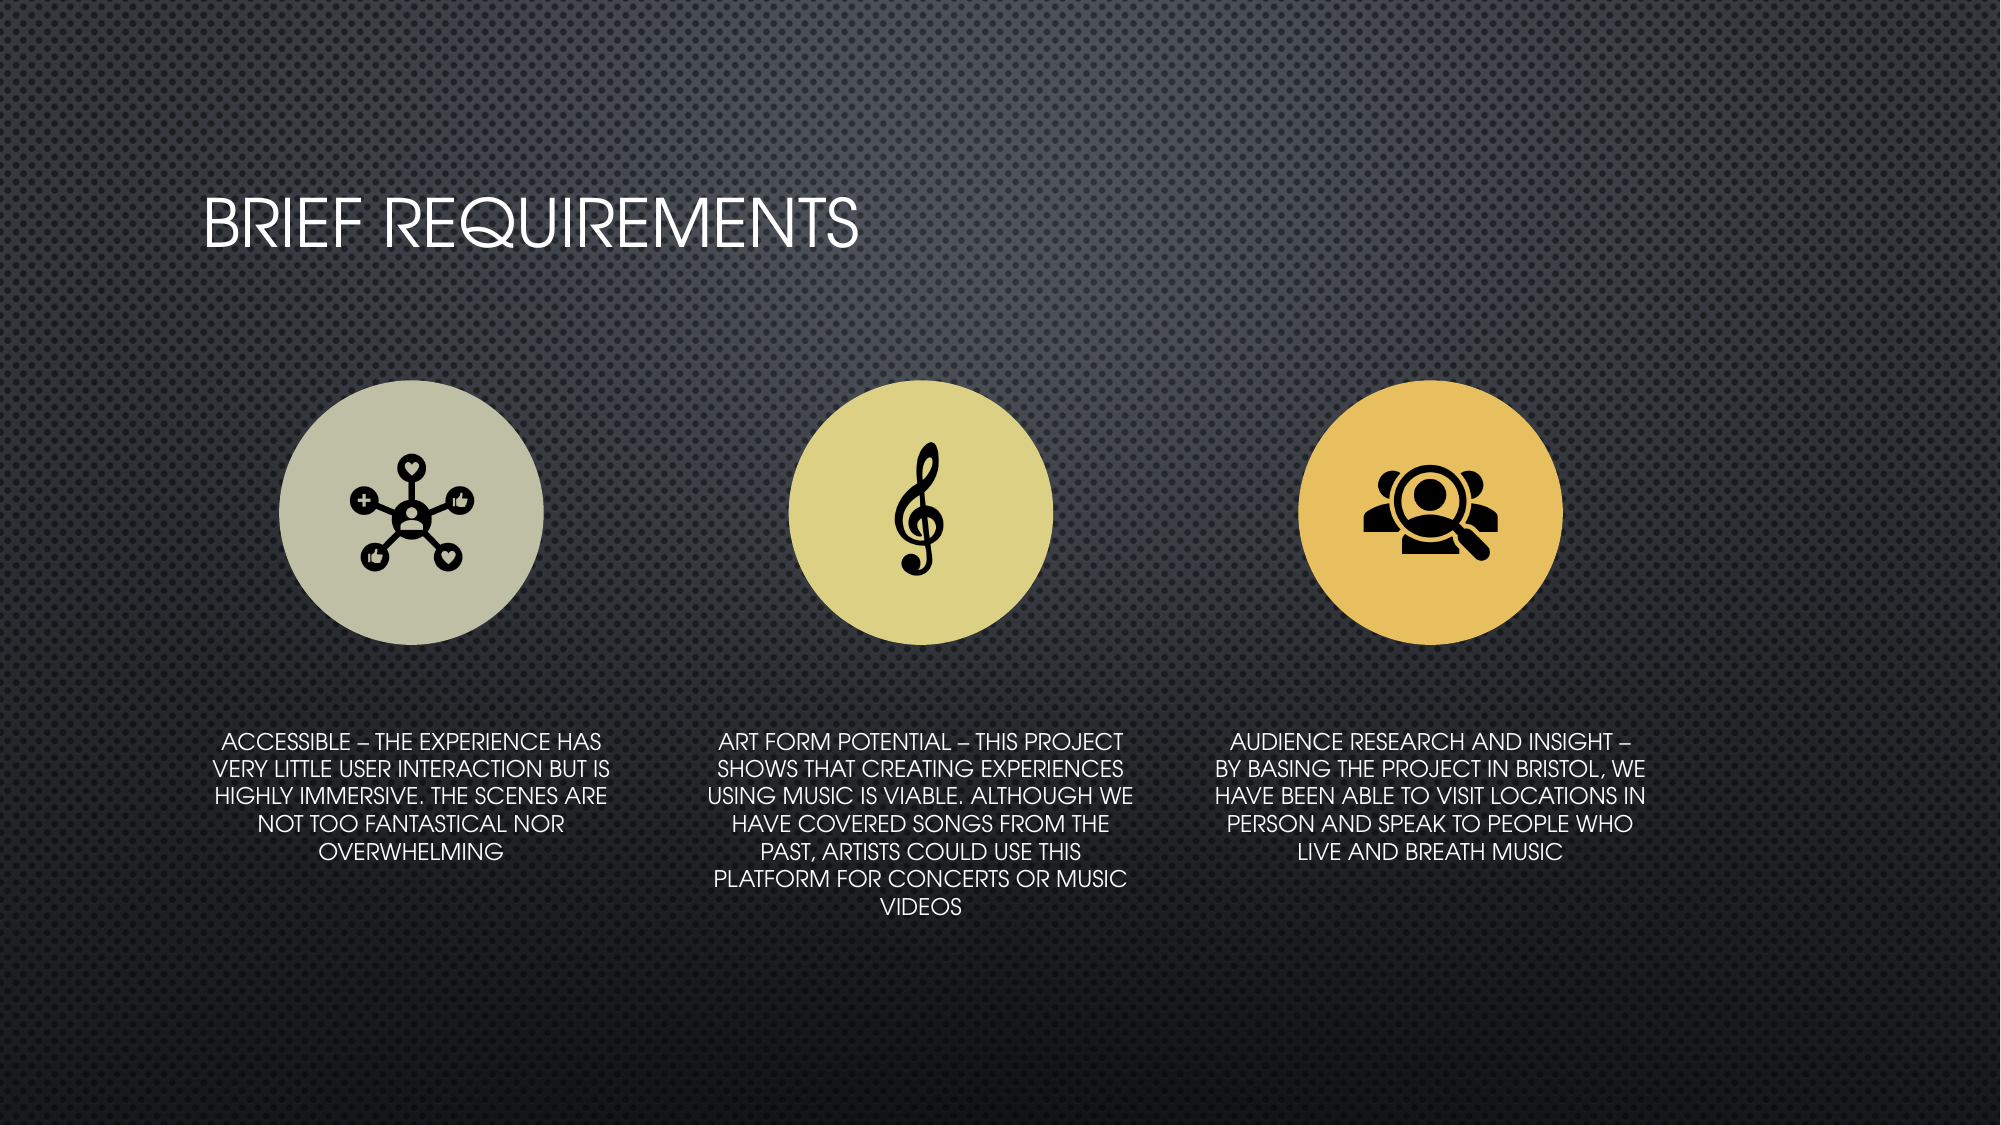

# Brief requirements
Accessible – the experience has very little user interaction but is highly immersive. The scenes are not too fantastical nor overwhelming
Art form potential – this project shows that creating experiences using music is viable. Although we have covered songs from the past, artists could use this platform for concerts or music videos
Audience research and Insight – By basing the project in Bristol, we have been able to visit locations in person and speak to people who live and breath music